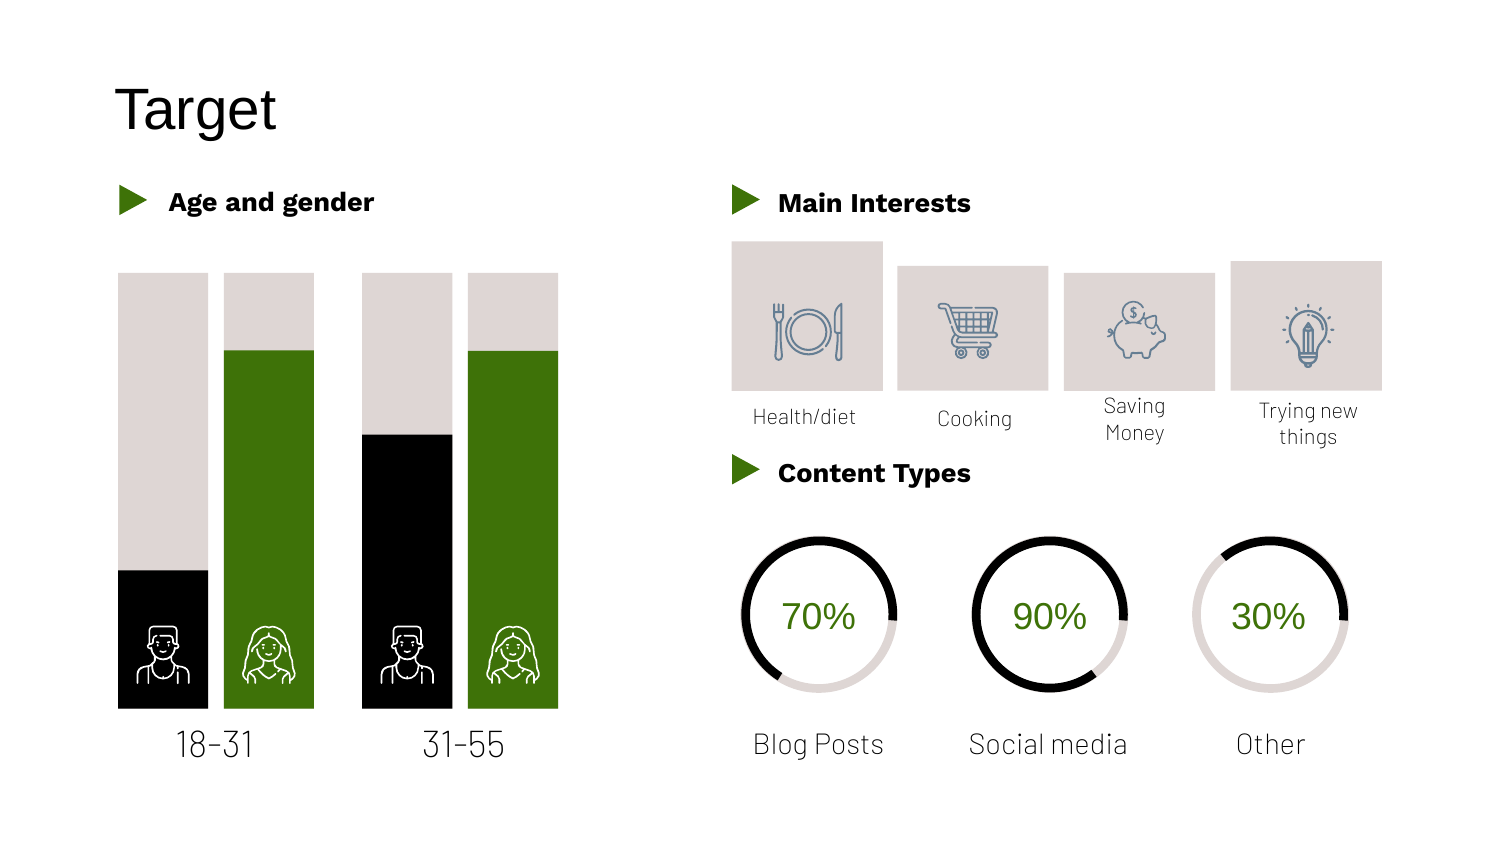

# Target
Age and gender
Main Interests

Health/diet
Cooking
Saving Money
Trying new things

Content Types

30%
70%
90%

Blog Posts
Social media
Other
18-31
31-55